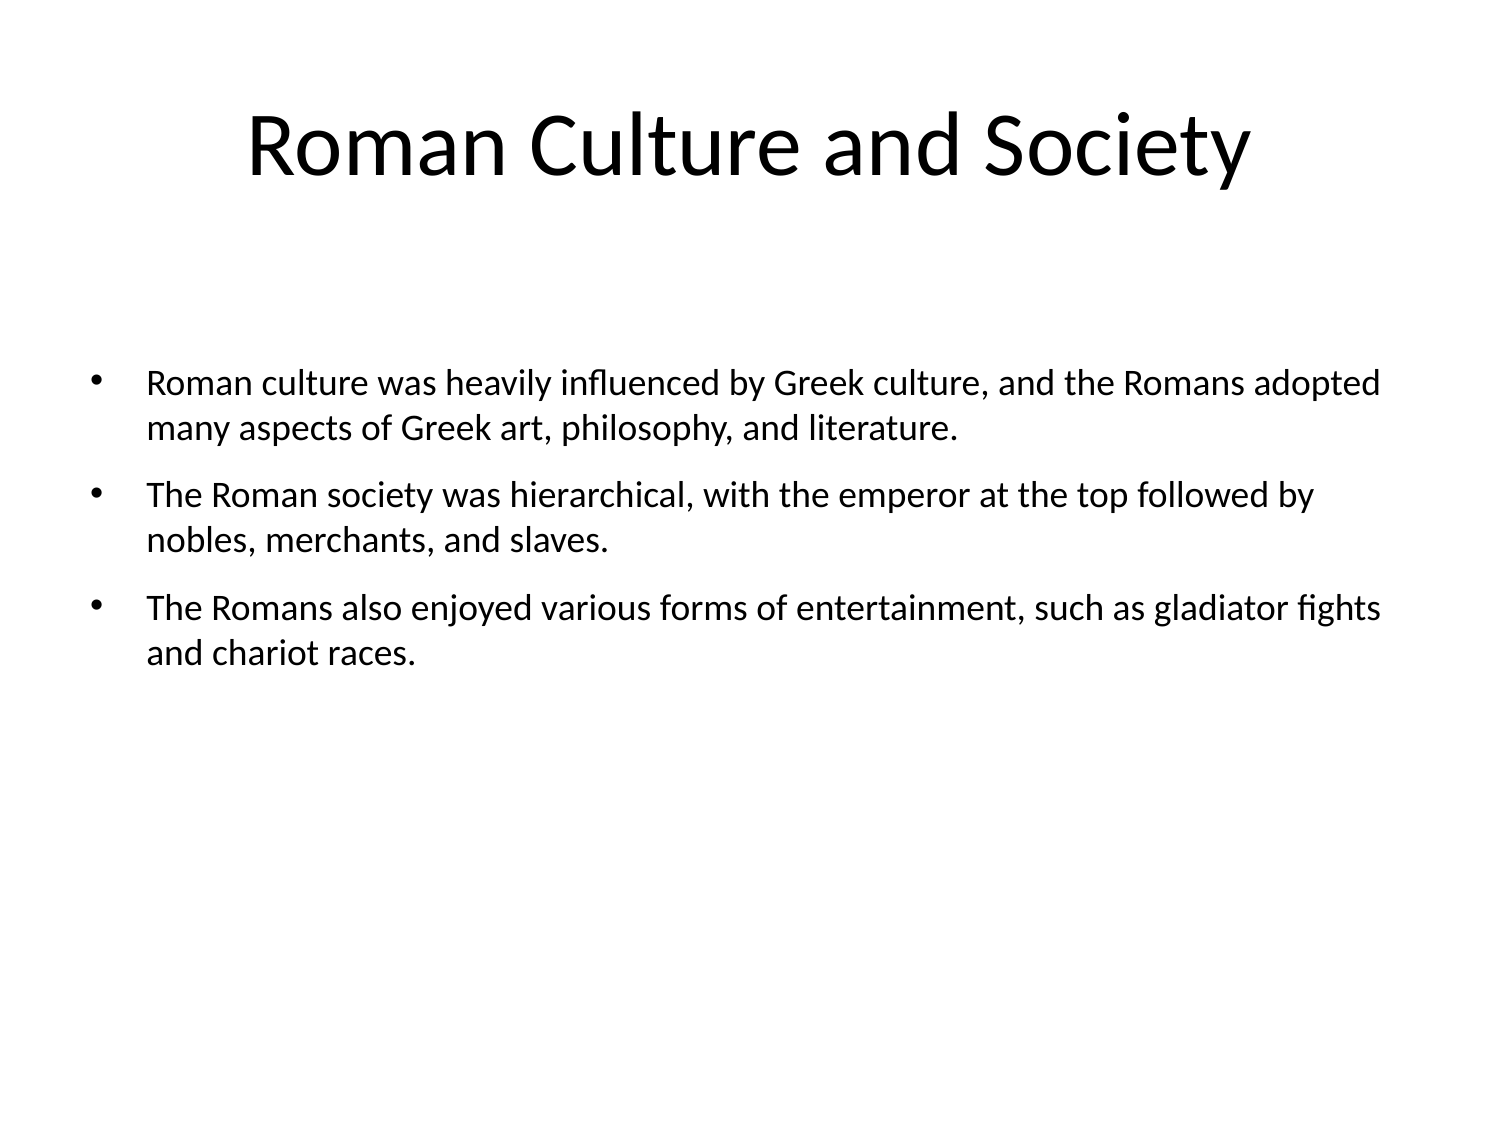

# Roman Culture and Society

Roman culture was heavily influenced by Greek culture, and the Romans adopted many aspects of Greek art, philosophy, and literature.
The Roman society was hierarchical, with the emperor at the top followed by nobles, merchants, and slaves.
The Romans also enjoyed various forms of entertainment, such as gladiator fights and chariot races.